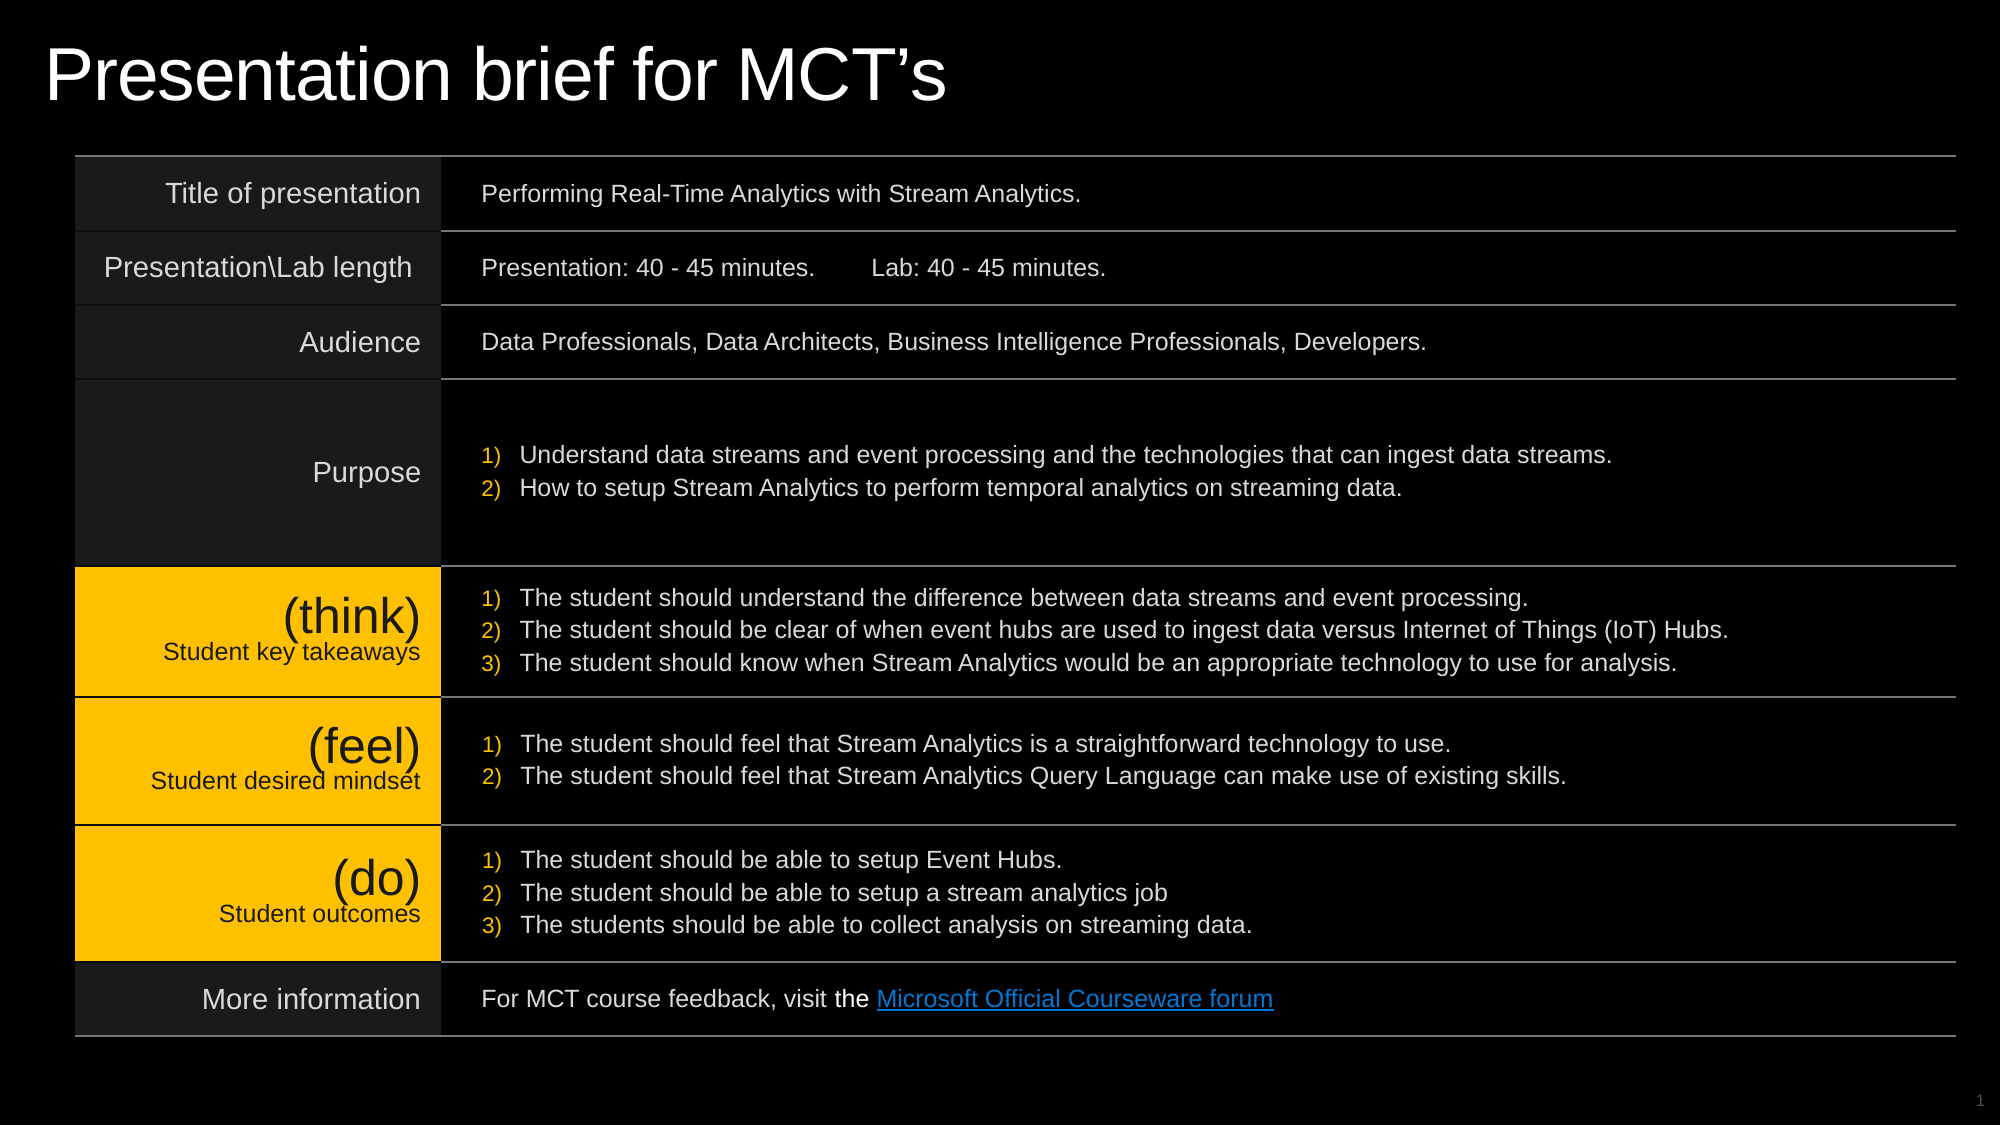

# Presentation brief for MCT’s
| Title of presentation | Performing Real-Time Analytics with Stream Analytics. |
| --- | --- |
| Presentation\Lab length | Presentation: 40 - 45 minutes. Lab: 40 - 45 minutes. |
| Audience | Data Professionals, Data Architects, Business Intelligence Professionals, Developers. |
| Purpose | Understand data streams and event processing and the technologies that can ingest data streams. How to setup Stream Analytics to perform temporal analytics on streaming data. |
| (think) Student key takeaways | The student should understand the difference between data streams and event processing. The student should be clear of when event hubs are used to ingest data versus Internet of Things (IoT) Hubs. The student should know when Stream Analytics would be an appropriate technology to use for analysis. |
| (feel) Student desired mindset | The student should feel that Stream Analytics is a straightforward technology to use. The student should feel that Stream Analytics Query Language can make use of existing skills. |
| (do) Student outcomes | The student should be able to setup Event Hubs. The student should be able to setup a stream analytics job The students should be able to collect analysis on streaming data. |
| More information | For MCT course feedback, visit the Microsoft Official Courseware forum |
1